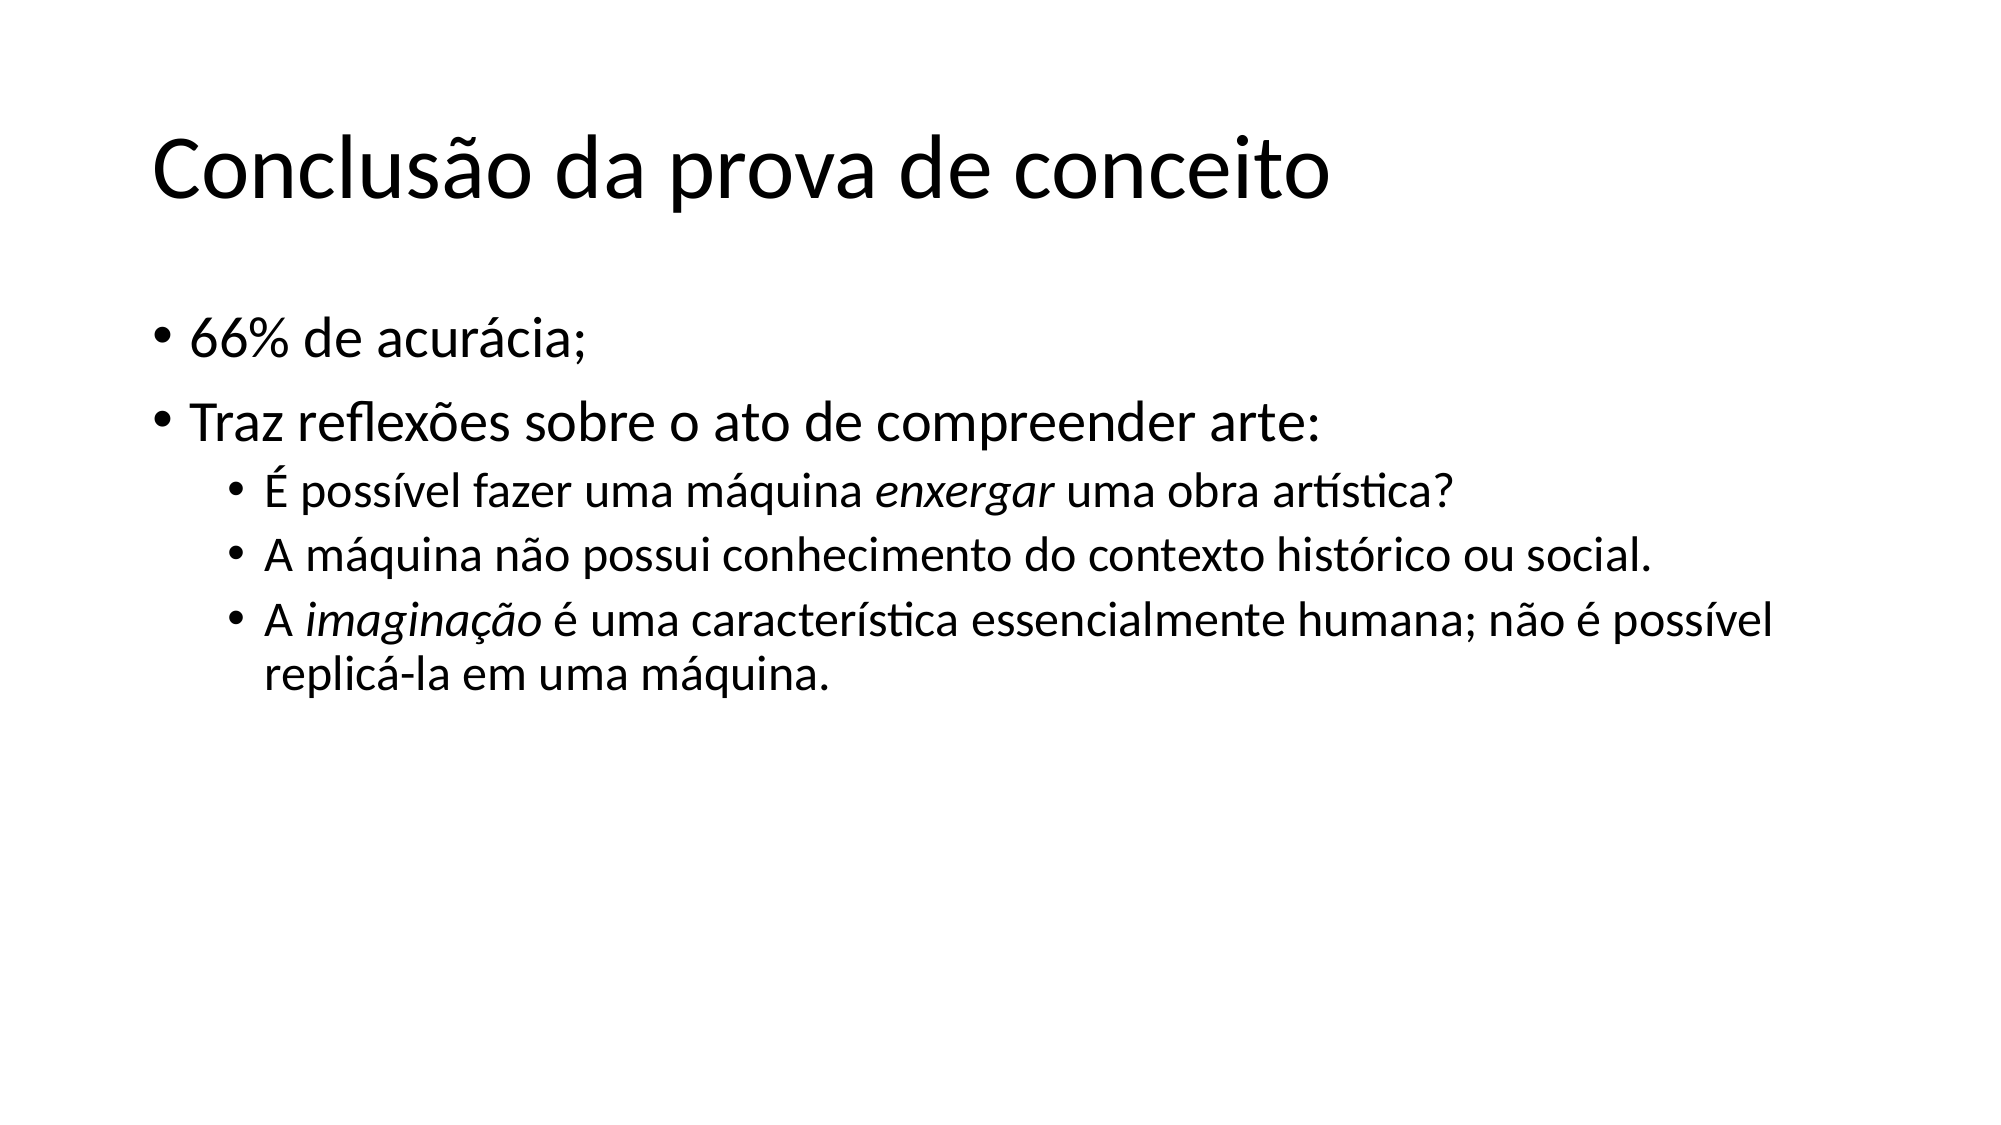

# Conclusão da prova de conceito
66% de acurácia;
Traz reflexões sobre o ato de compreender arte:
É possível fazer uma máquina enxergar uma obra artística?
A máquina não possui conhecimento do contexto histórico ou social.
A imaginação é uma característica essencialmente humana; não é possível replicá-la em uma máquina.